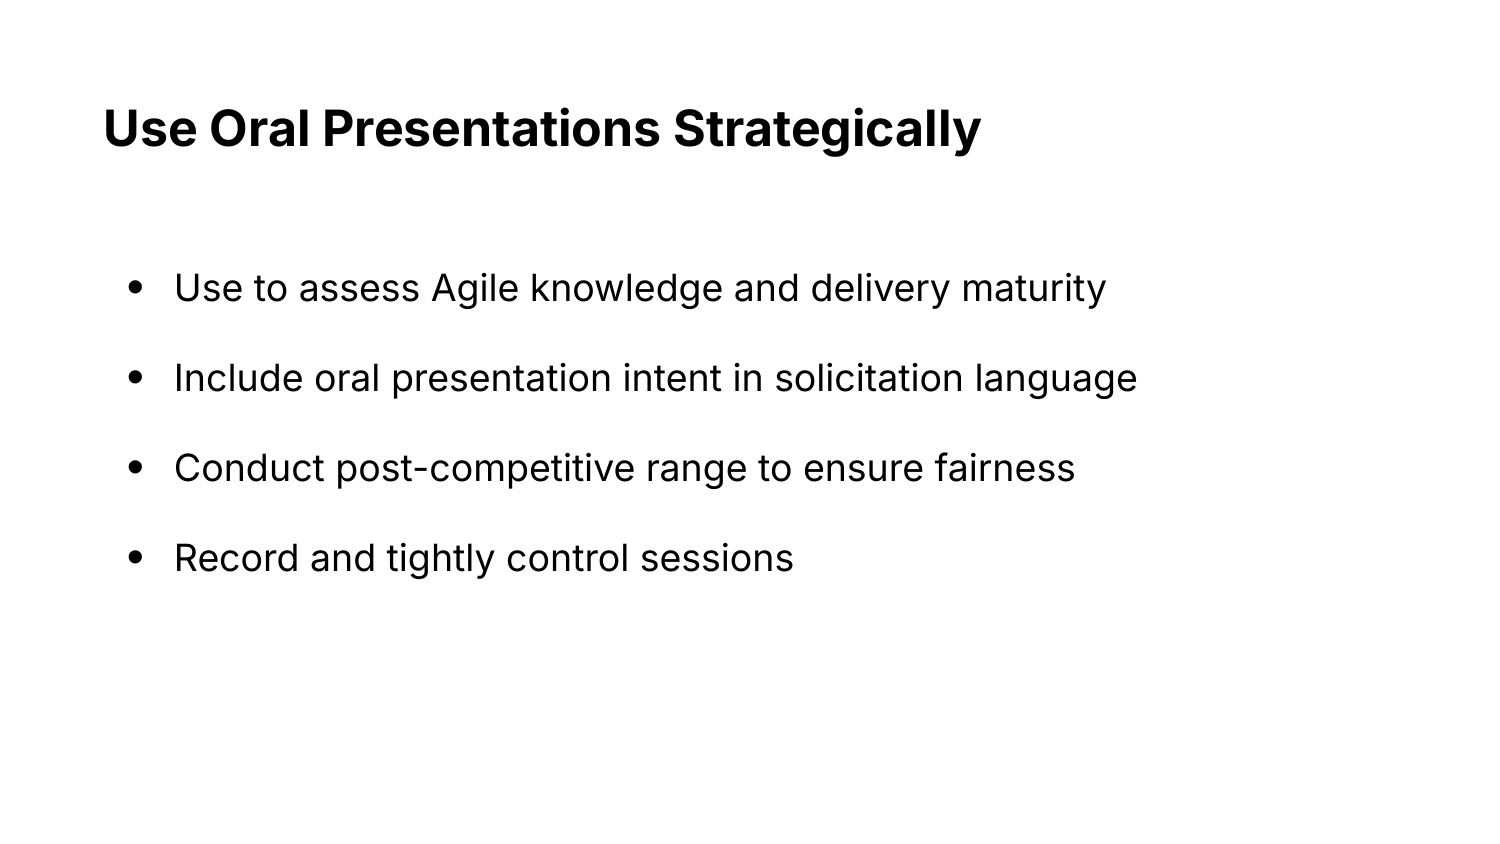

Use Oral Presentations Strategically

Use to assess Agile knowledge and delivery maturity
Include oral presentation intent in solicitation language
Conduct post-competitive range to ensure fairness
Record and tightly control sessions